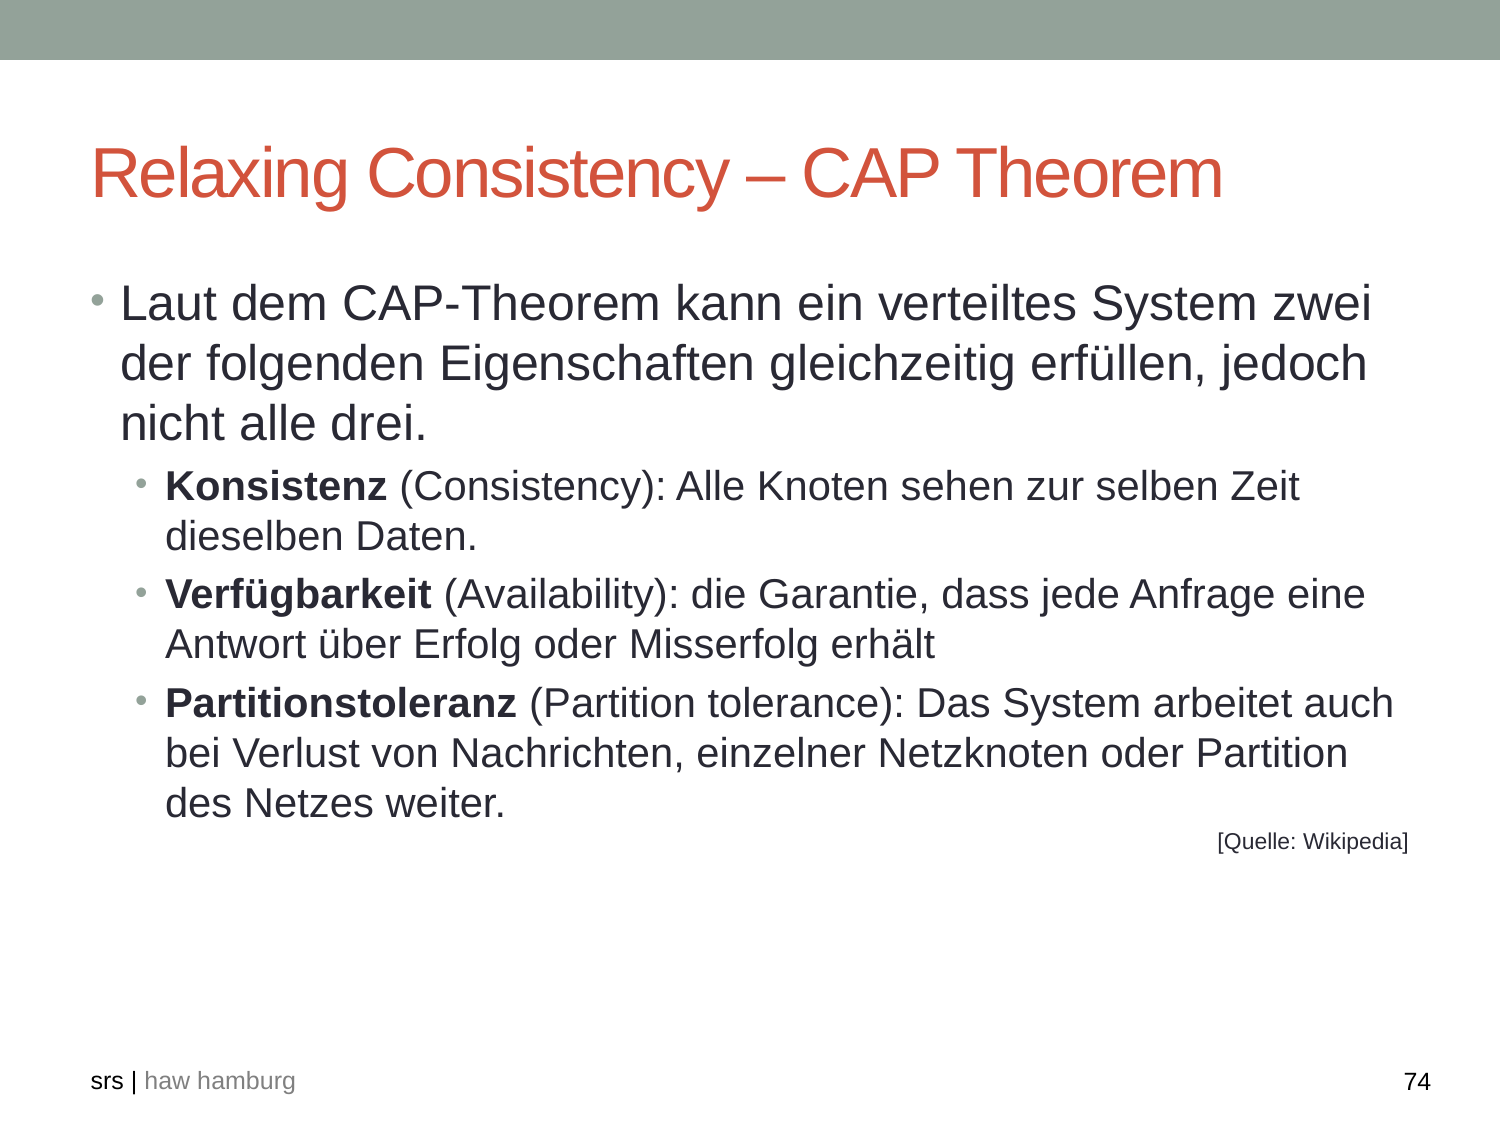

# Relaxing Consistency – CAP Theorem
Laut dem CAP-Theorem kann ein verteiltes System zwei der folgenden Eigenschaften gleichzeitig erfüllen, jedoch nicht alle drei.
Konsistenz (Consistency): Alle Knoten sehen zur selben Zeit dieselben Daten.
Verfügbarkeit (Availability): die Garantie, dass jede Anfrage eine Antwort über Erfolg oder Misserfolg erhält
Partitionstoleranz (Partition tolerance): Das System arbeitet auch bei Verlust von Nachrichten, einzelner Netzknoten oder Partition des Netzes weiter.

[Quelle: Wikipedia]